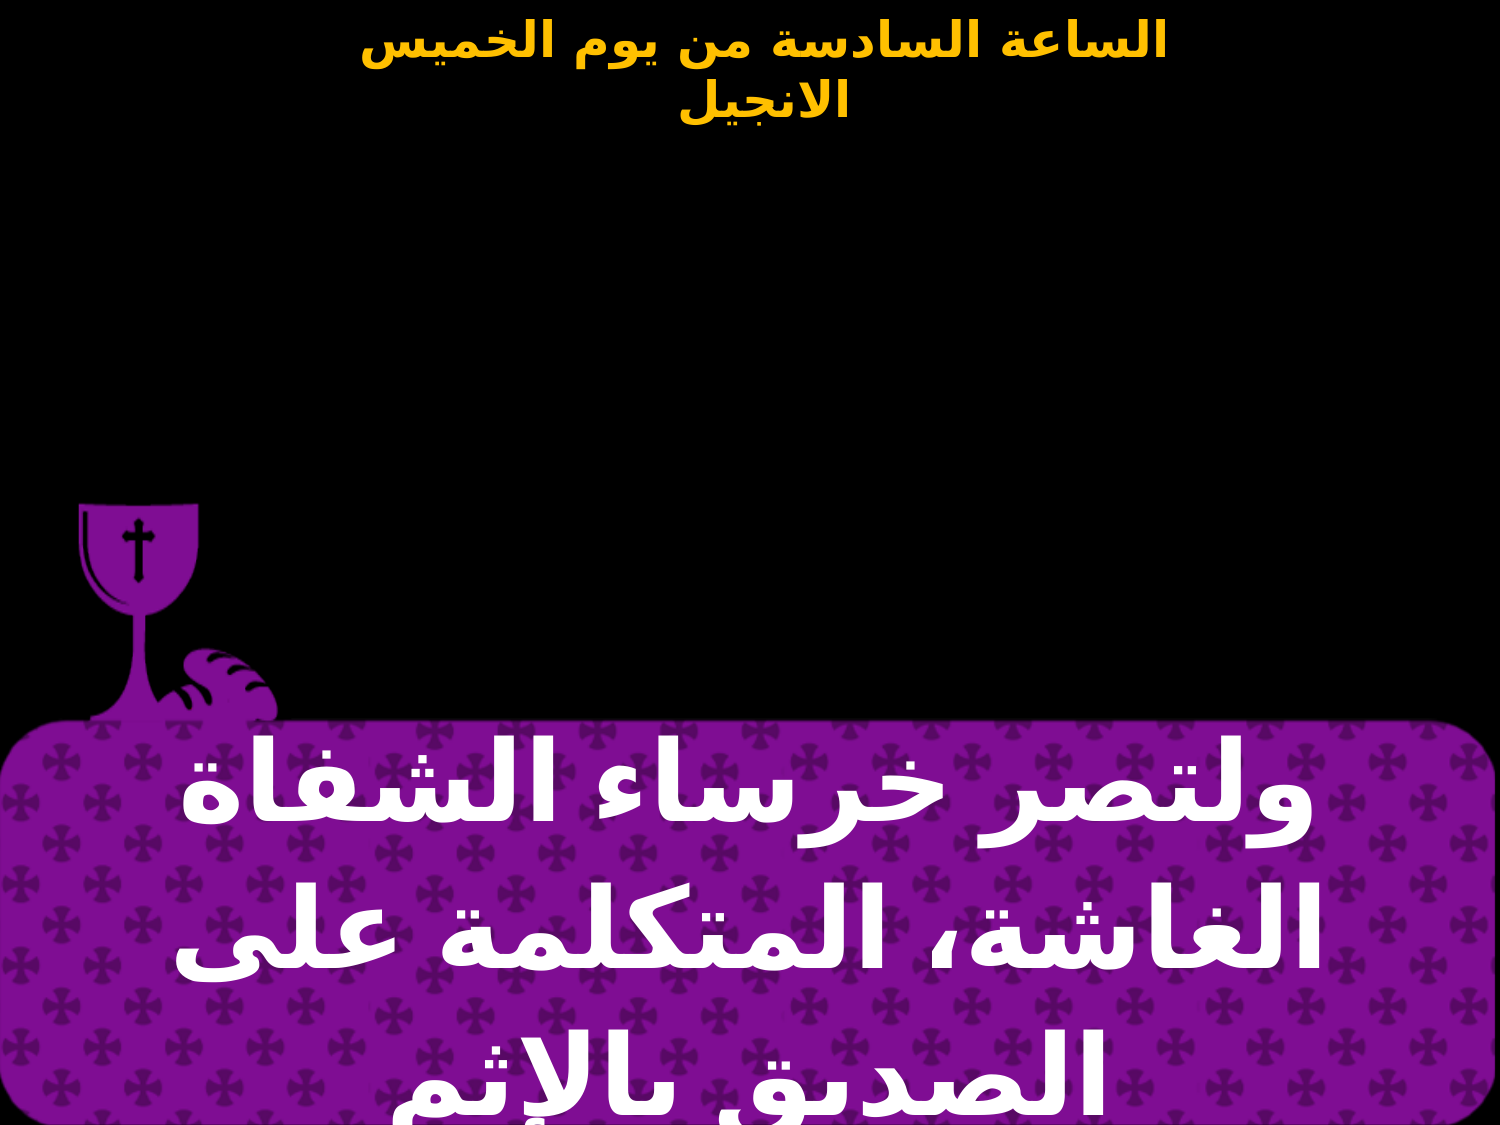

| ولتصر خرساء الشفاة الغاشة، المتكلمة على الصديق بالإثم |
| --- |